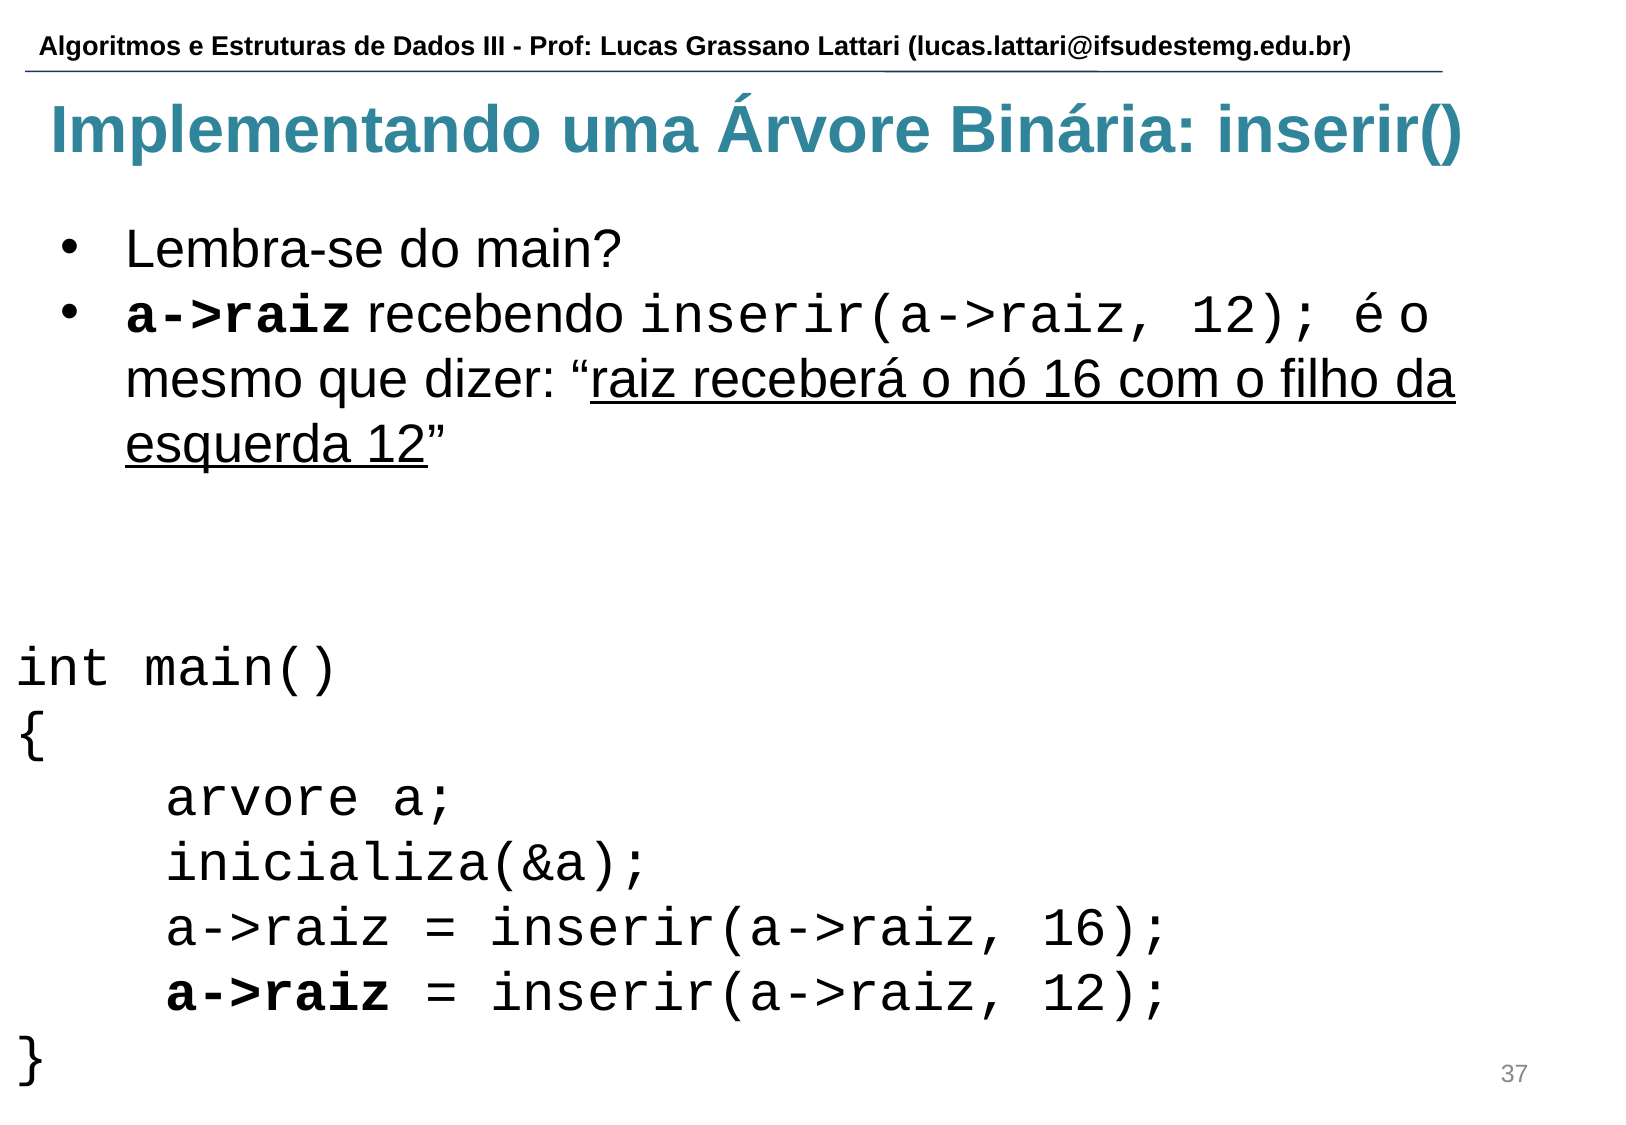

# Implementando uma Árvore Binária: inserir()
Lembra-se do main?
a->raiz recebendo inserir(a->raiz, 12); é o mesmo que dizer: “raiz receberá o nó 16 com o filho da esquerda 12”
int main()
{
	arvore a;
	inicializa(&a);
	a->raiz = inserir(a->raiz, 16);
	a->raiz = inserir(a->raiz, 12);
}
37